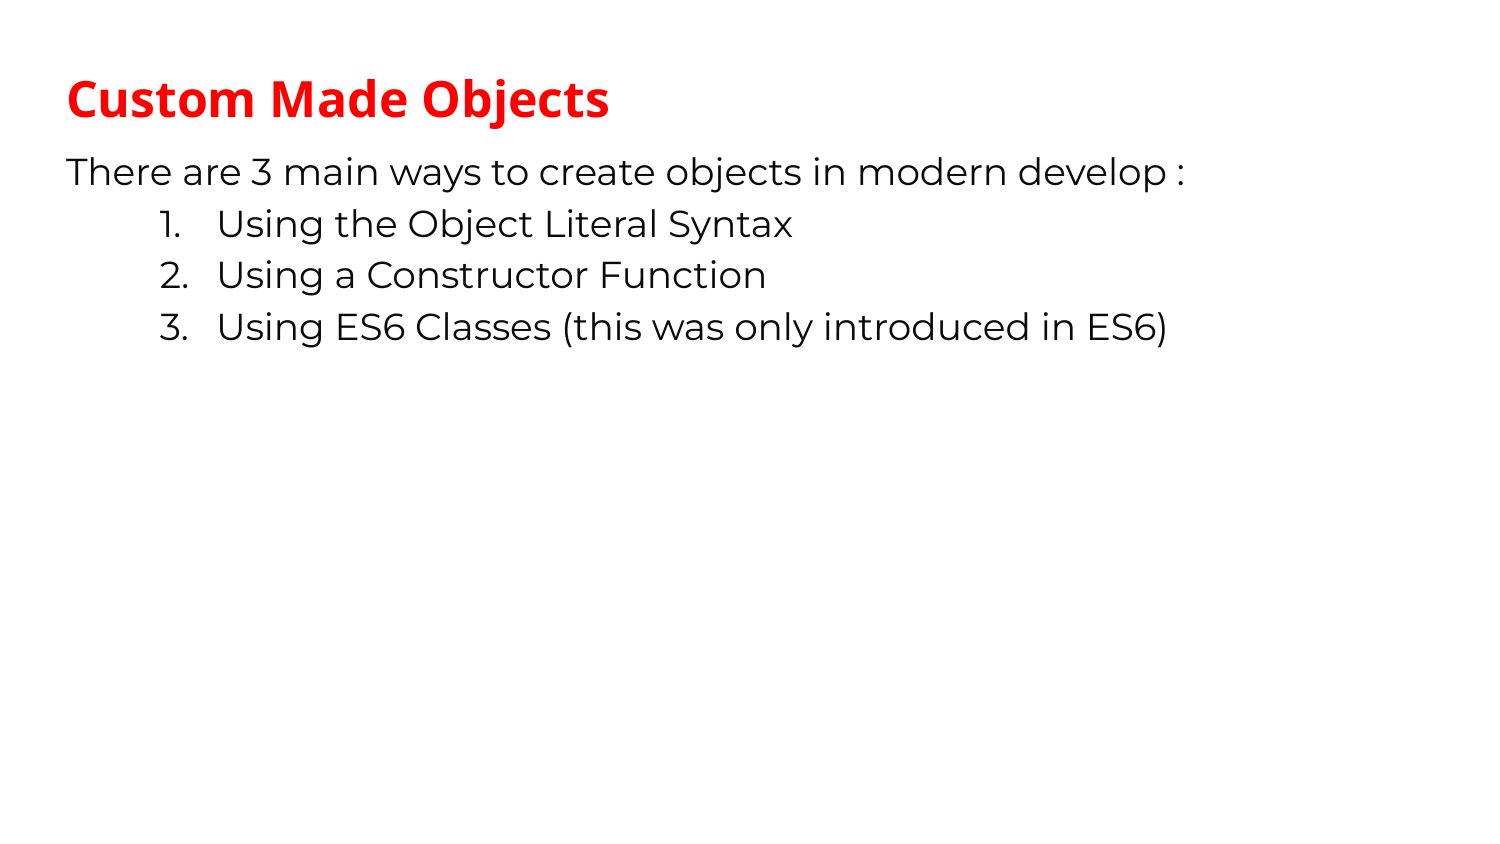

# Custom Made Objects

There are 3 main ways to create objects in modern develop :
Using the Object Literal Syntax
Using a Constructor Function
Using ES6 Classes (this was only introduced in ES6)